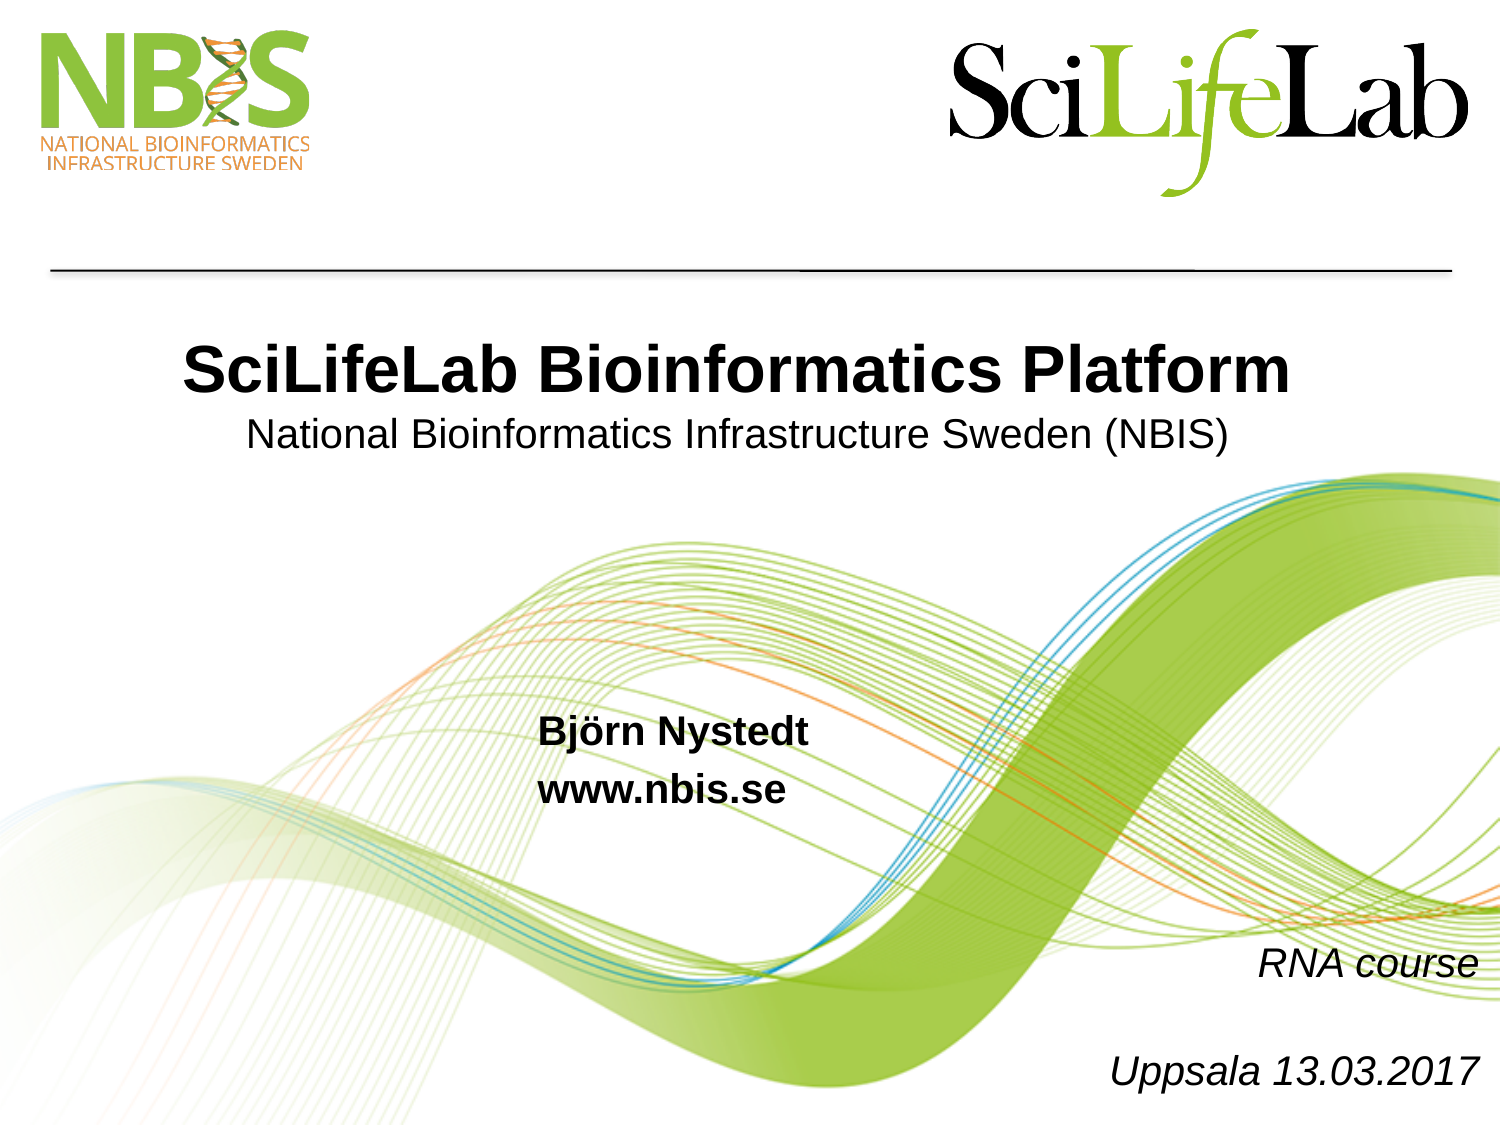

SciLifeLab Bioinformatics Platform
National Bioinformatics Infrastructure Sweden (NBIS)
Björn Nystedt
www.nbis.se

RNA course
Uppsala 13.03.2017